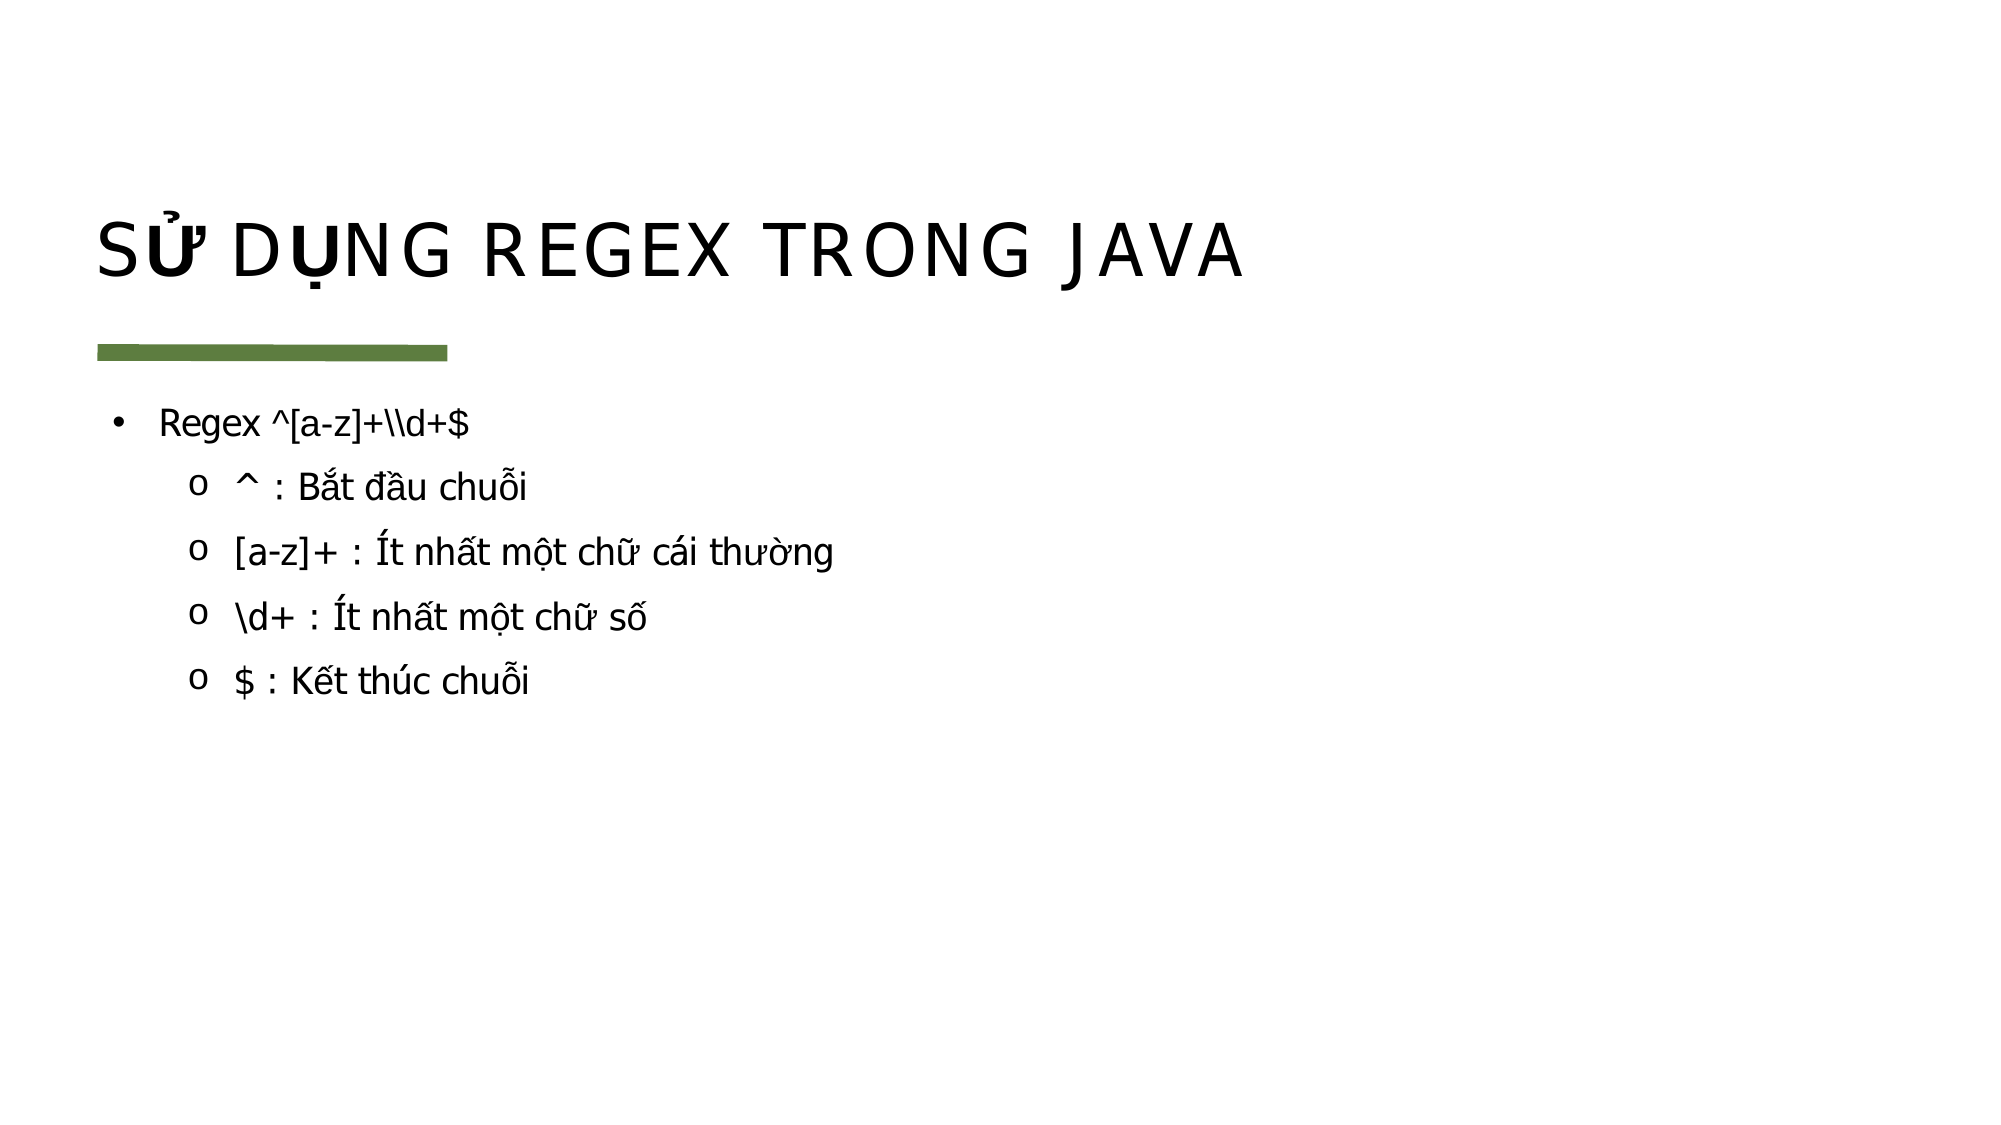

# SỬ DỤNG REGEX TRONG JAVA
Regex ^[a-z]+\\d+$
^ : Bắt đầu chuỗi
[a-z]+ : Ít nhất một chữ cái thường
\d+ : Ít nhất một chữ số
$ : Kết thúc chuỗi